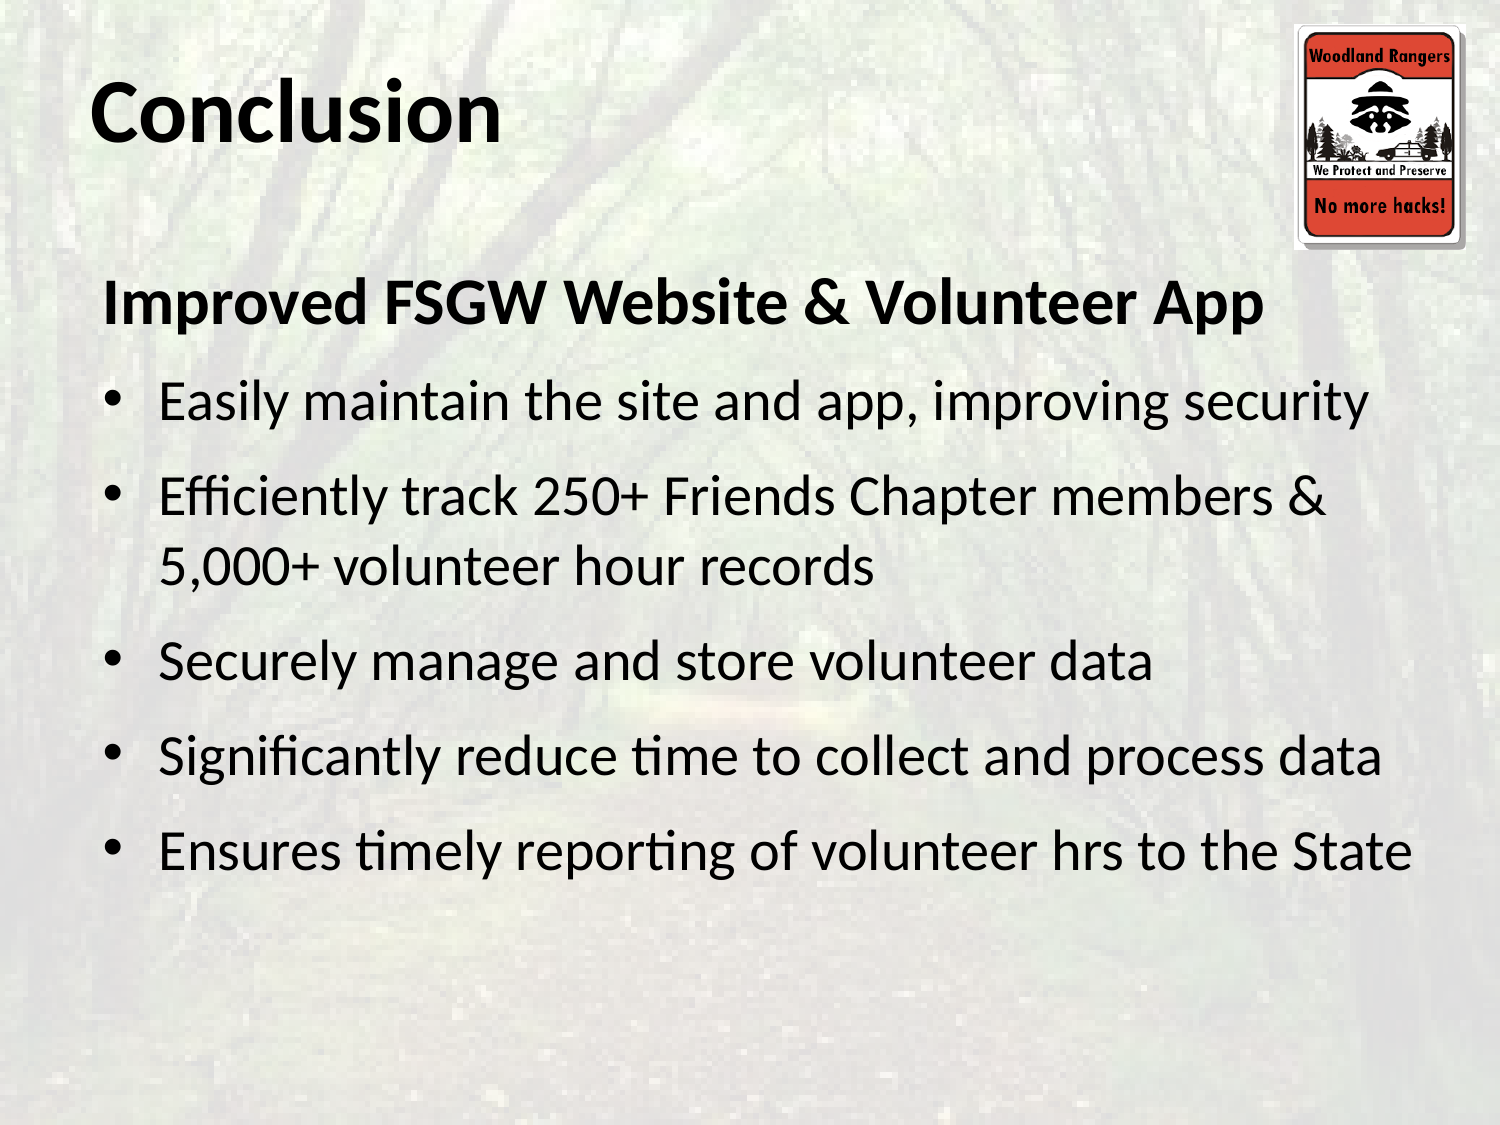

# Conclusion
Improved FSGW Website & Volunteer App
Easily maintain the site and app, improving security
Efficiently track 250+ Friends Chapter members & 5,000+ volunteer hour records
Securely manage and store volunteer data
Significantly reduce time to collect and process data
Ensures timely reporting of volunteer hrs to the State